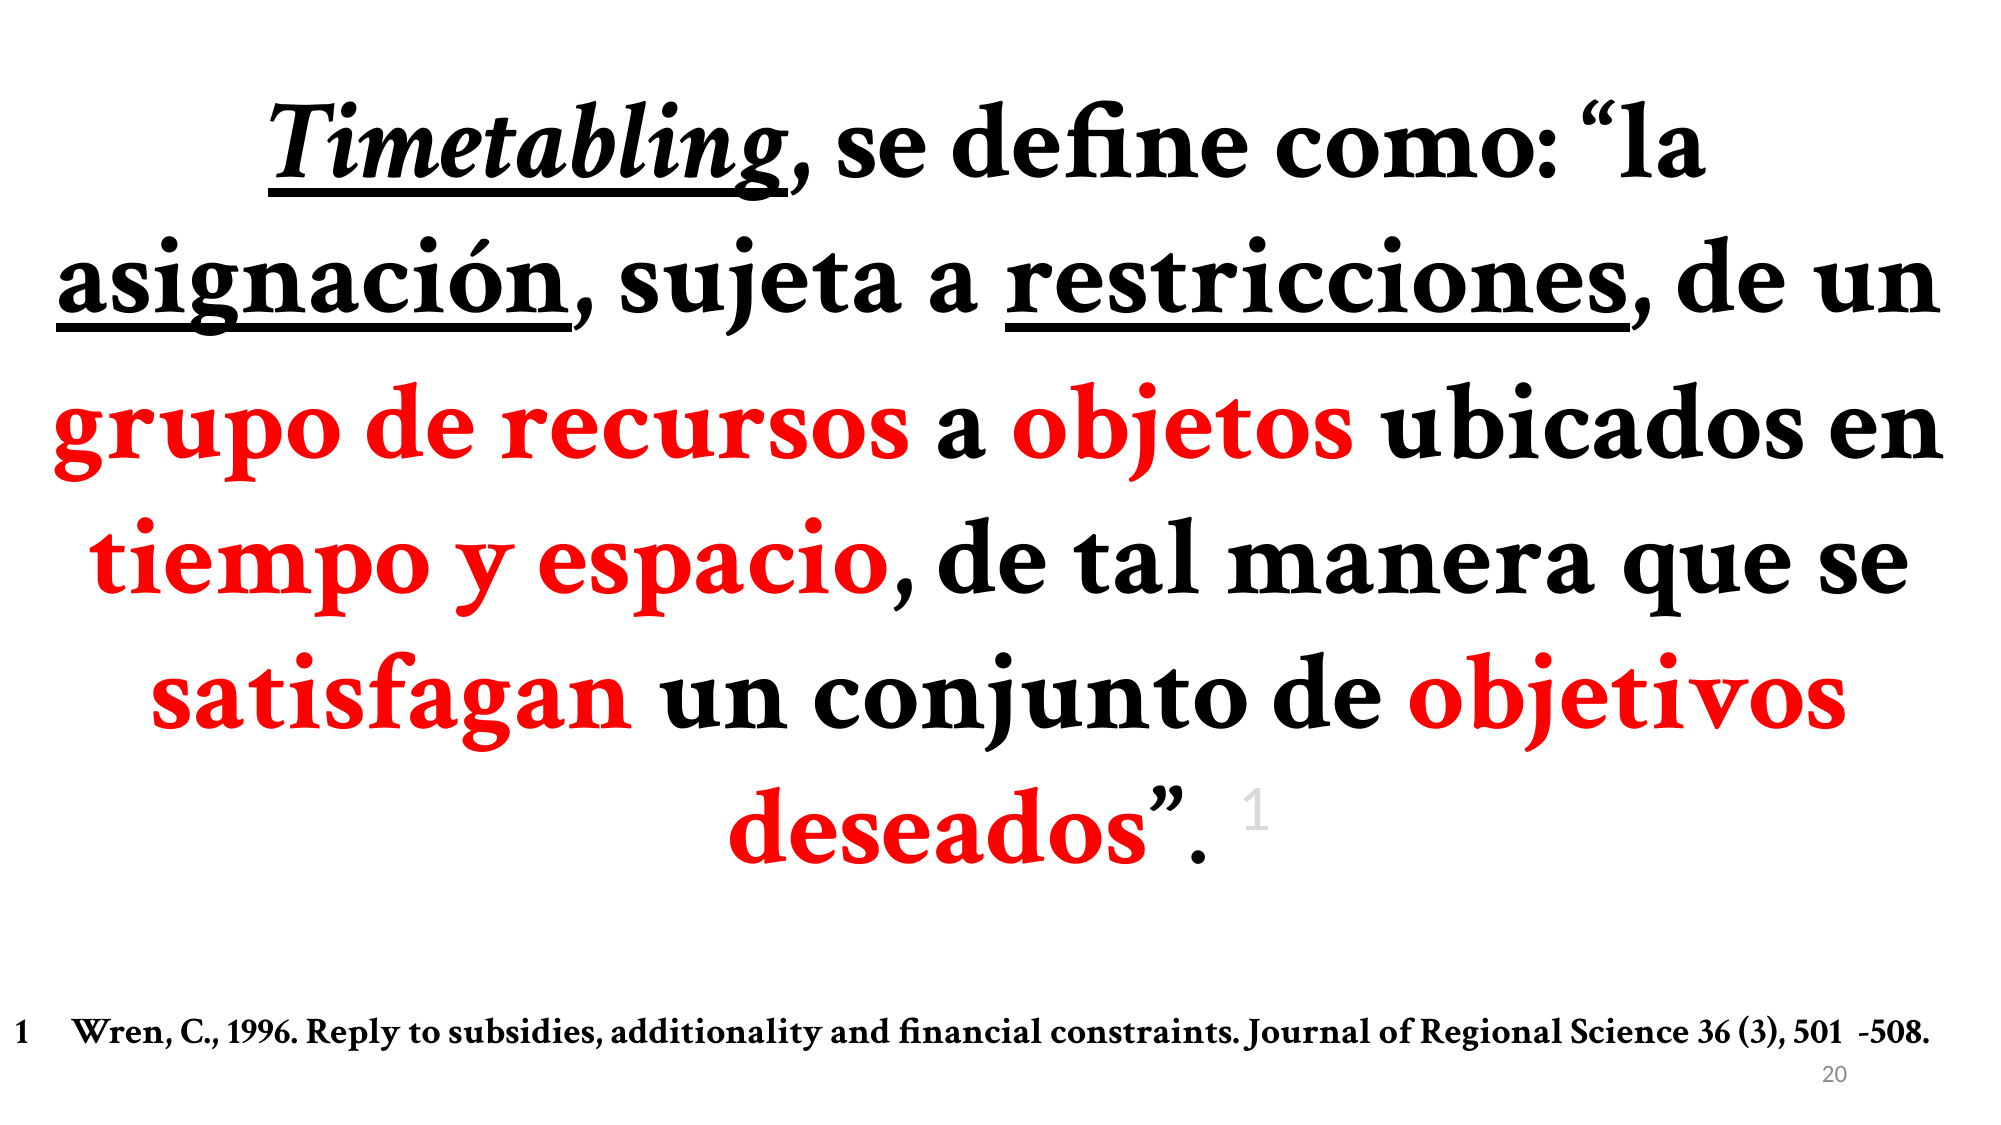

Timetabling, se define como: “la asignación, sujeta a restricciones, de un grupo de recursos a objetos ubicados en tiempo y espacio, de tal manera que se satisfagan un conjunto de objetivos deseados”. 1

Wren, C., 1996. Reply to subsidies, additionality and financial constraints. Journal of Regional Science 36 (3), 501  -508.
20